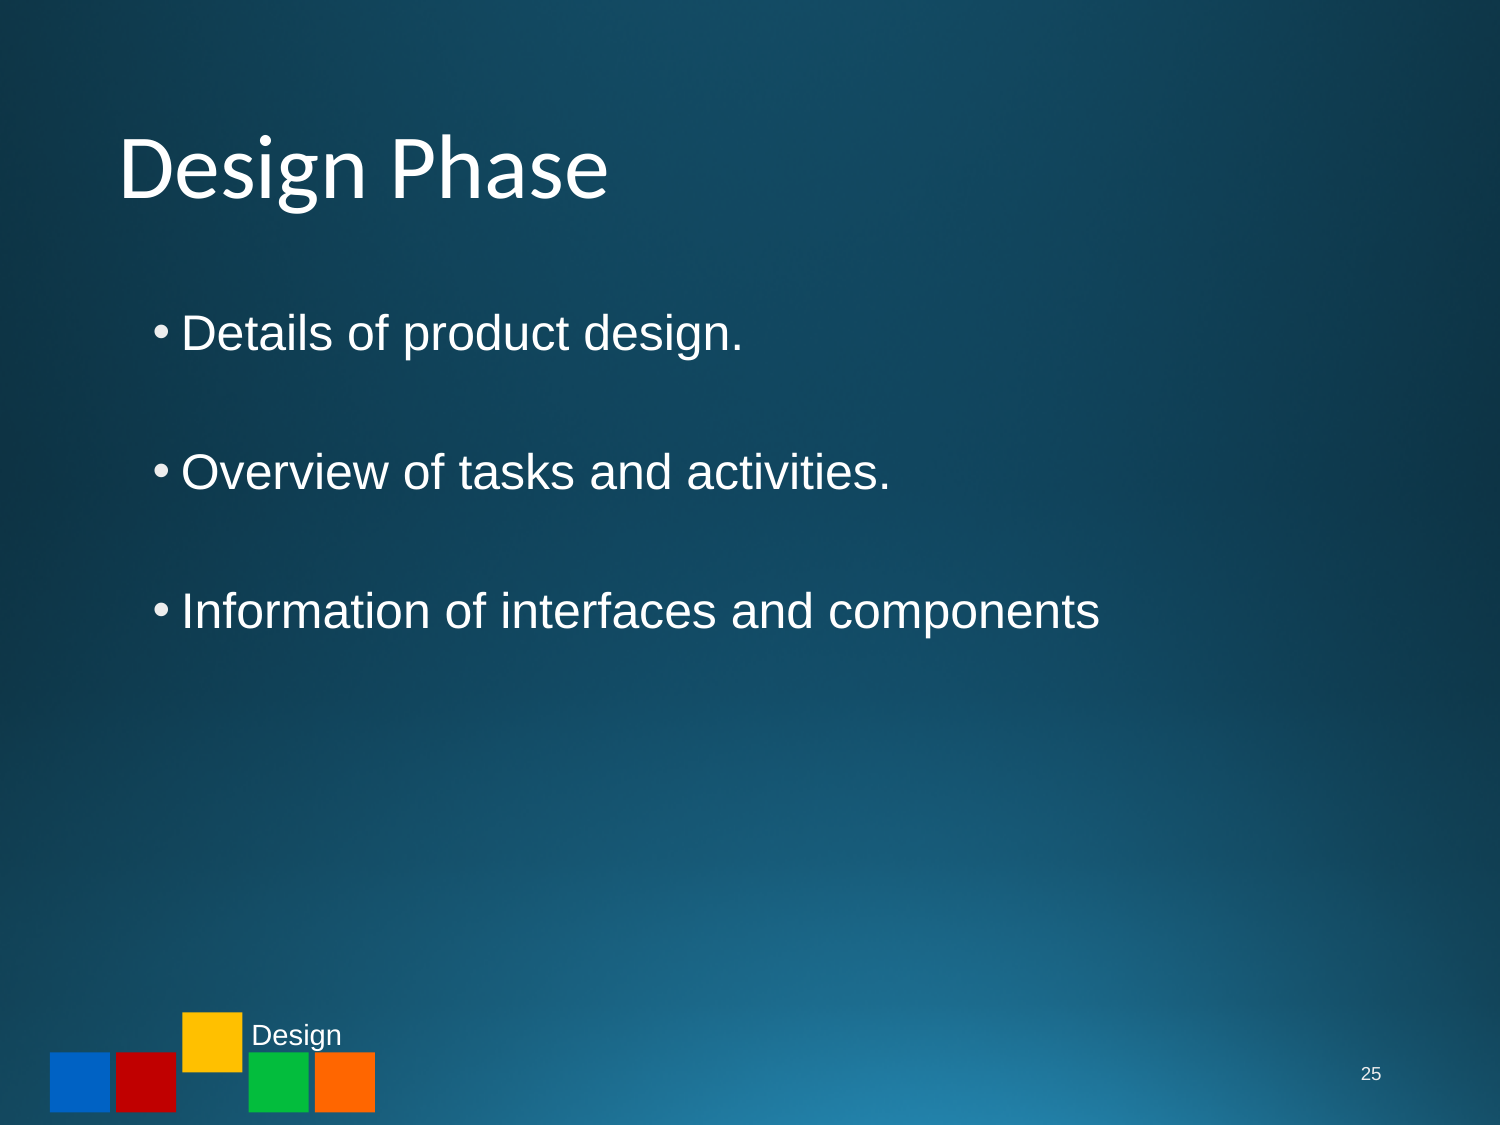

# Design Phase

Details of product design.

Overview of tasks and activities.

Information of interfaces and components

25